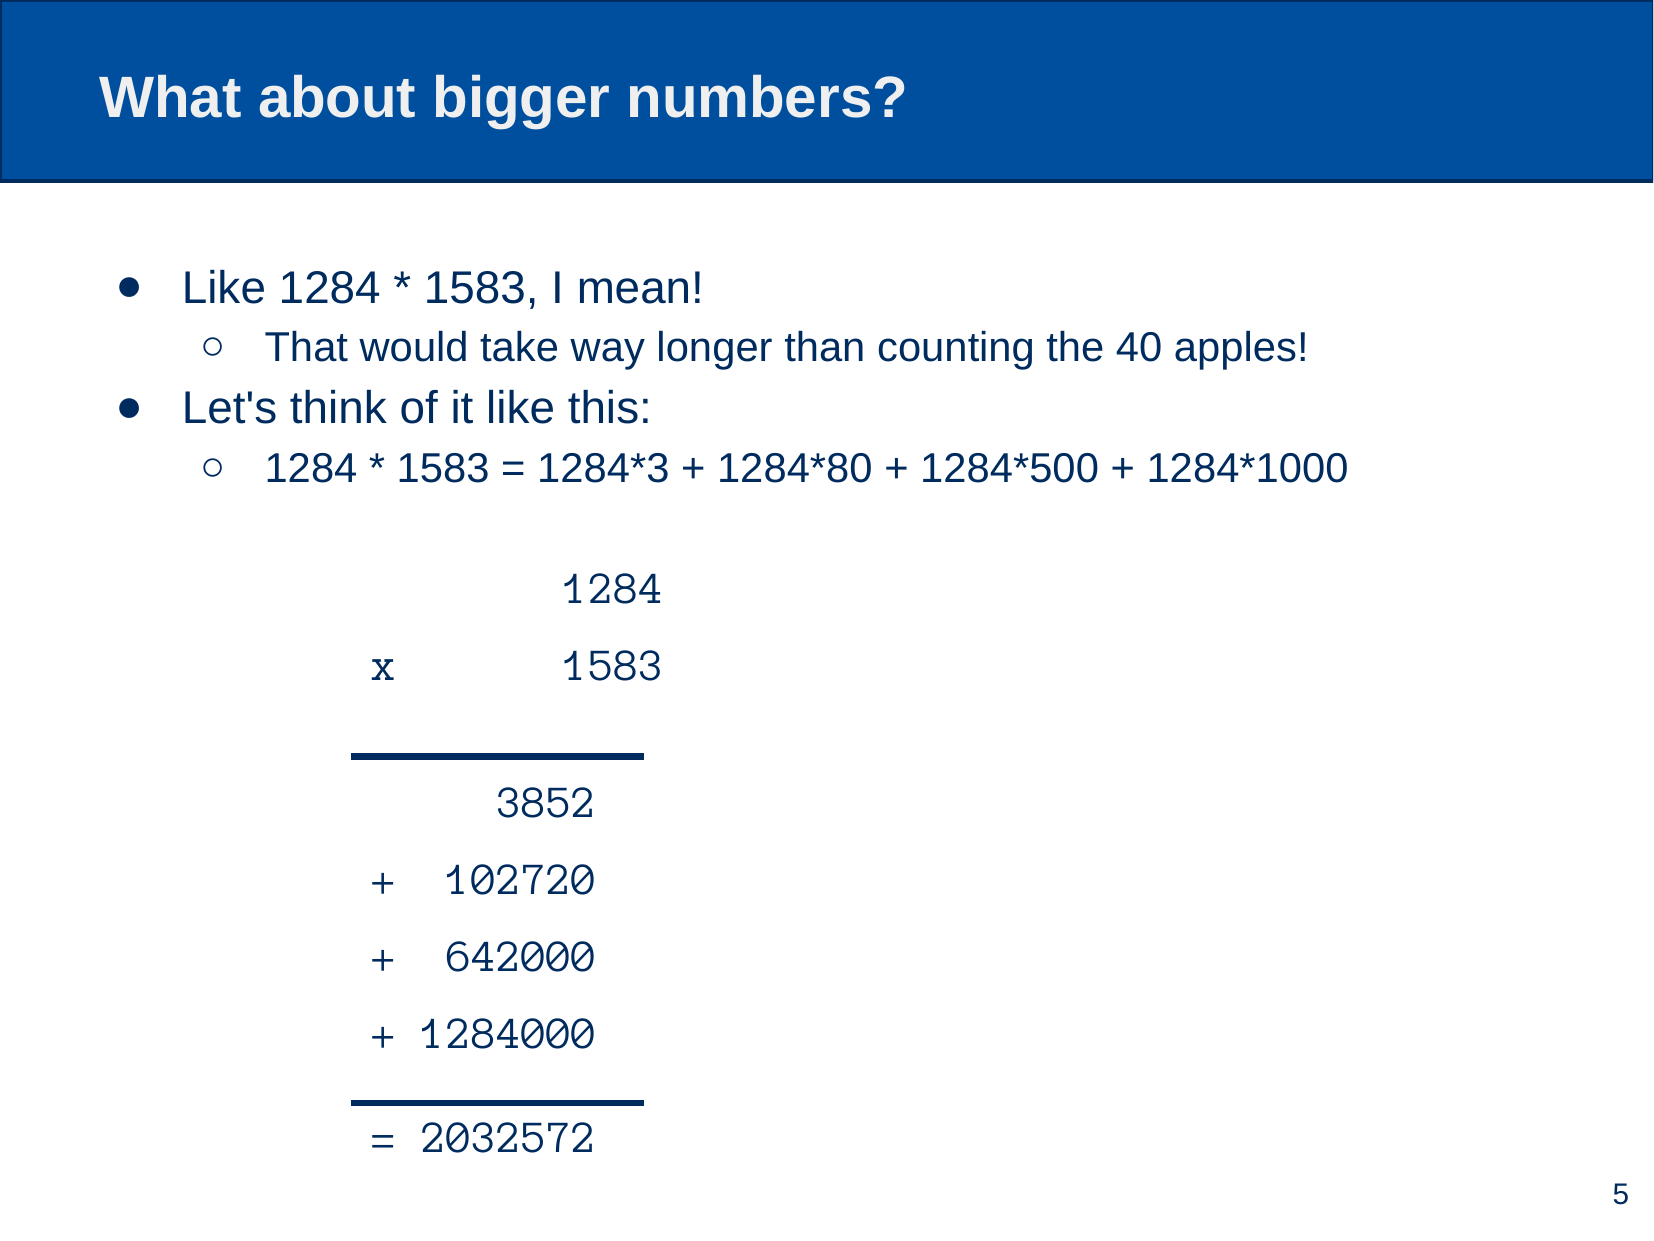

# What about bigger numbers?
Like 1284 * 1583, I mean!
That would take way longer than counting the 40 apples!
Let's think of it like this:
1284 * 1583 = 1284*3 + 1284*80 + 1284*500 + 1284*1000

		1284
 x		1583
      3852
 +  102720
 +  642000
 + 1284000

 = 2032572
5